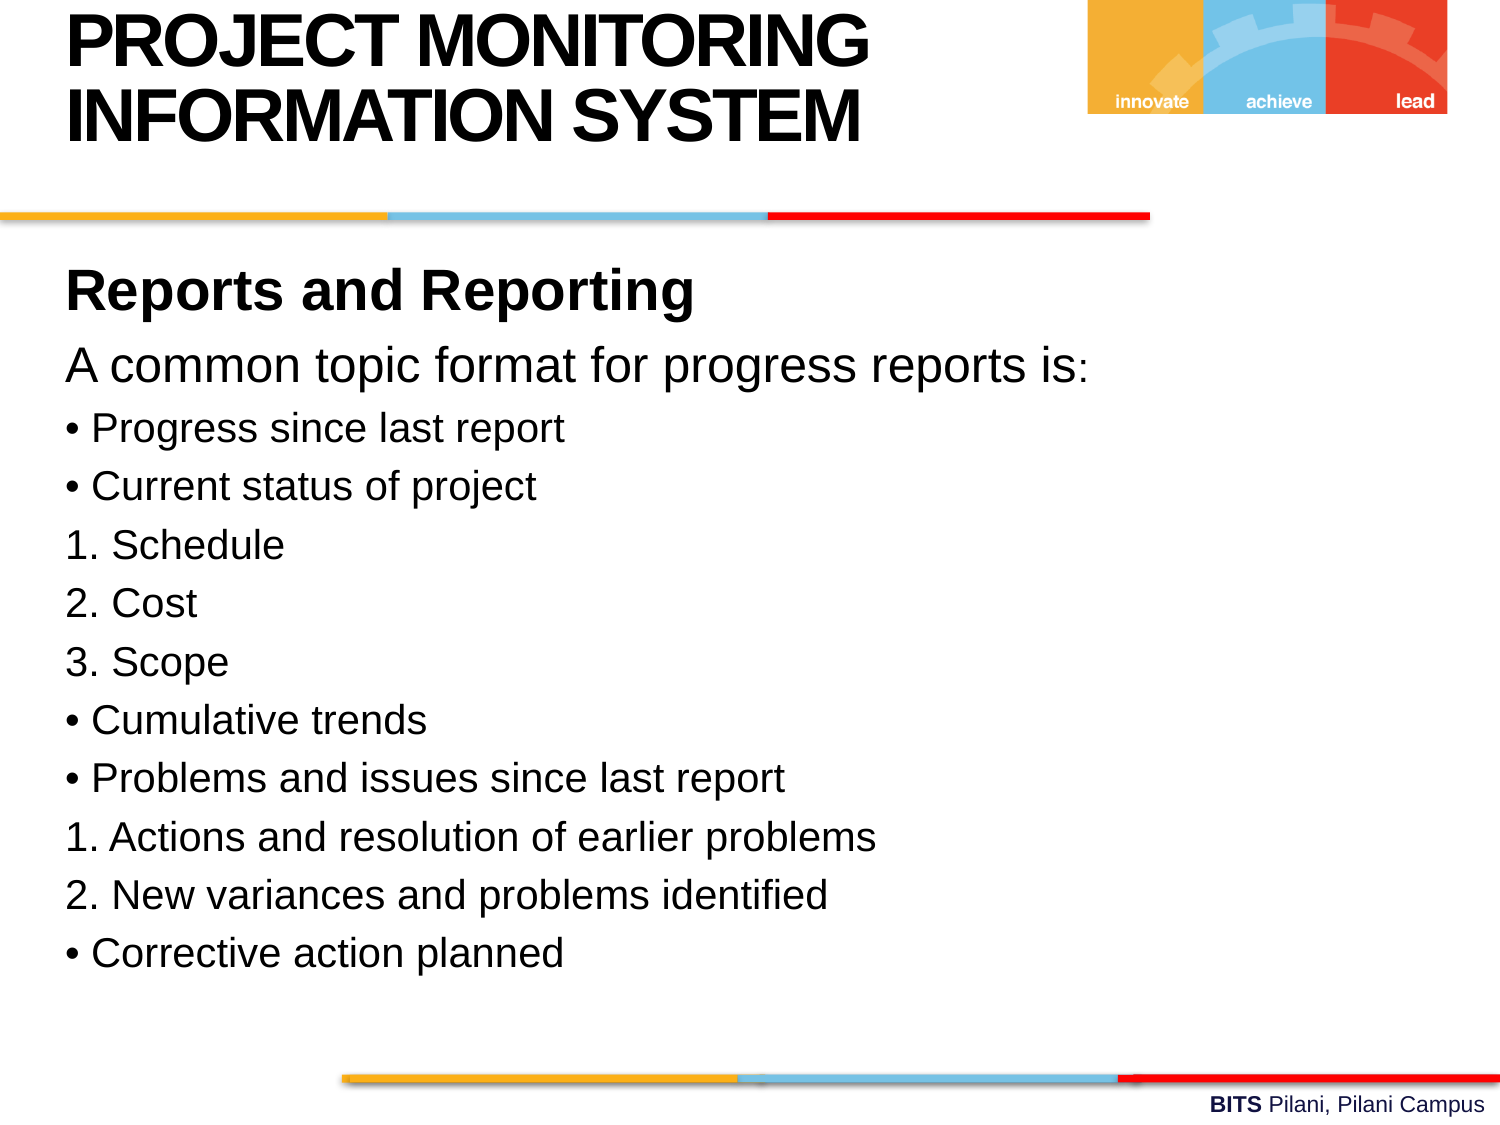

PROJECT MONITORING INFORMATION SYSTEM

Reports and Reporting
A common topic format for progress reports is:
• Progress since last report
• Current status of project
1. Schedule
2. Cost
3. Scope
• Cumulative trends
• Problems and issues since last report
1. Actions and resolution of earlier problems
2. New variances and problems identified
• Corrective action planned